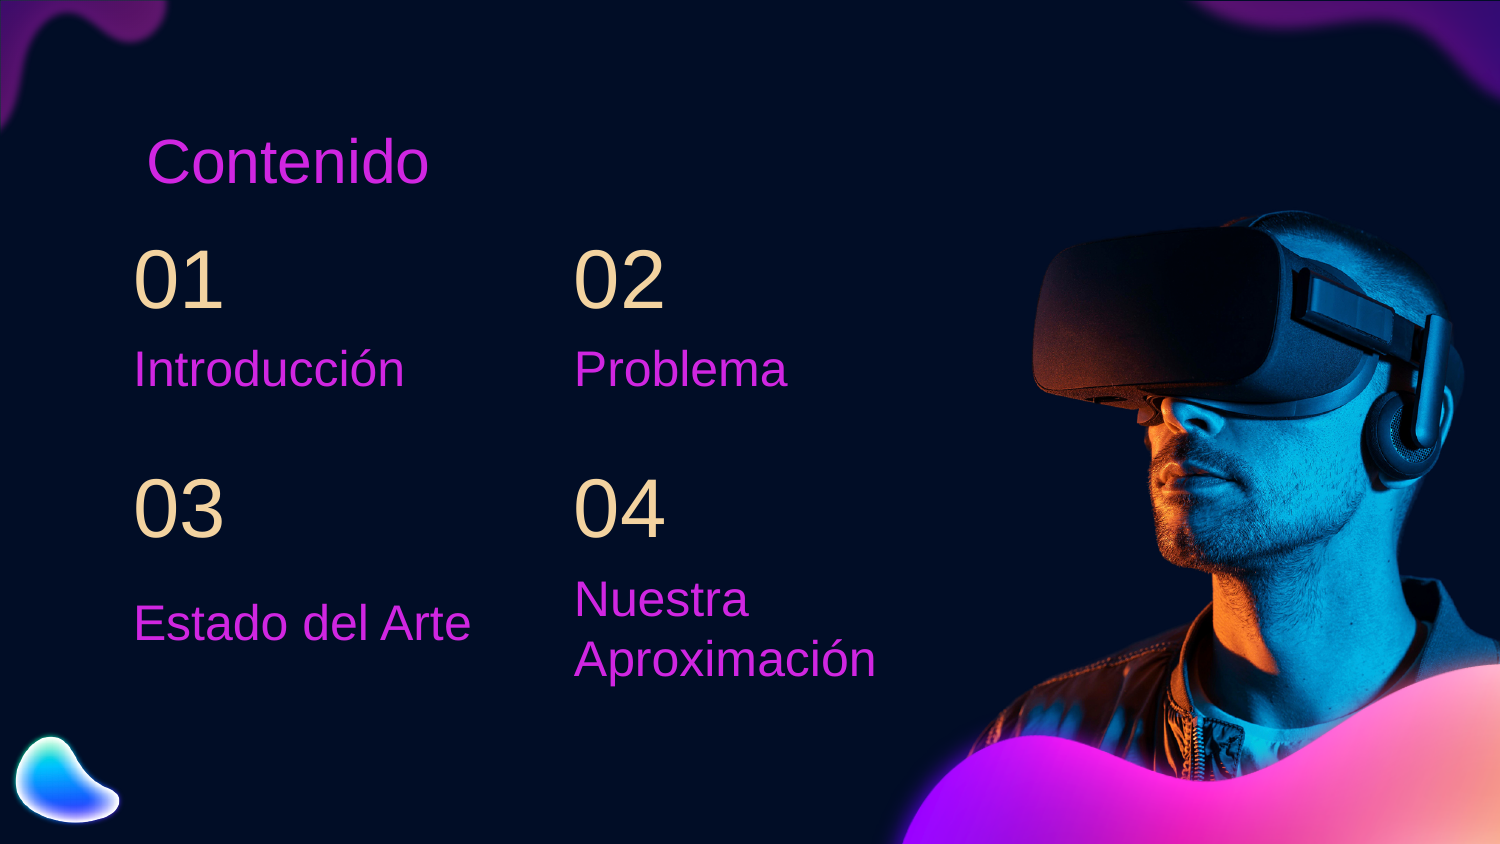

Contenido
01
02
# Introducción
Problema
03
04
Estado del Arte
Nuestra Aproximación